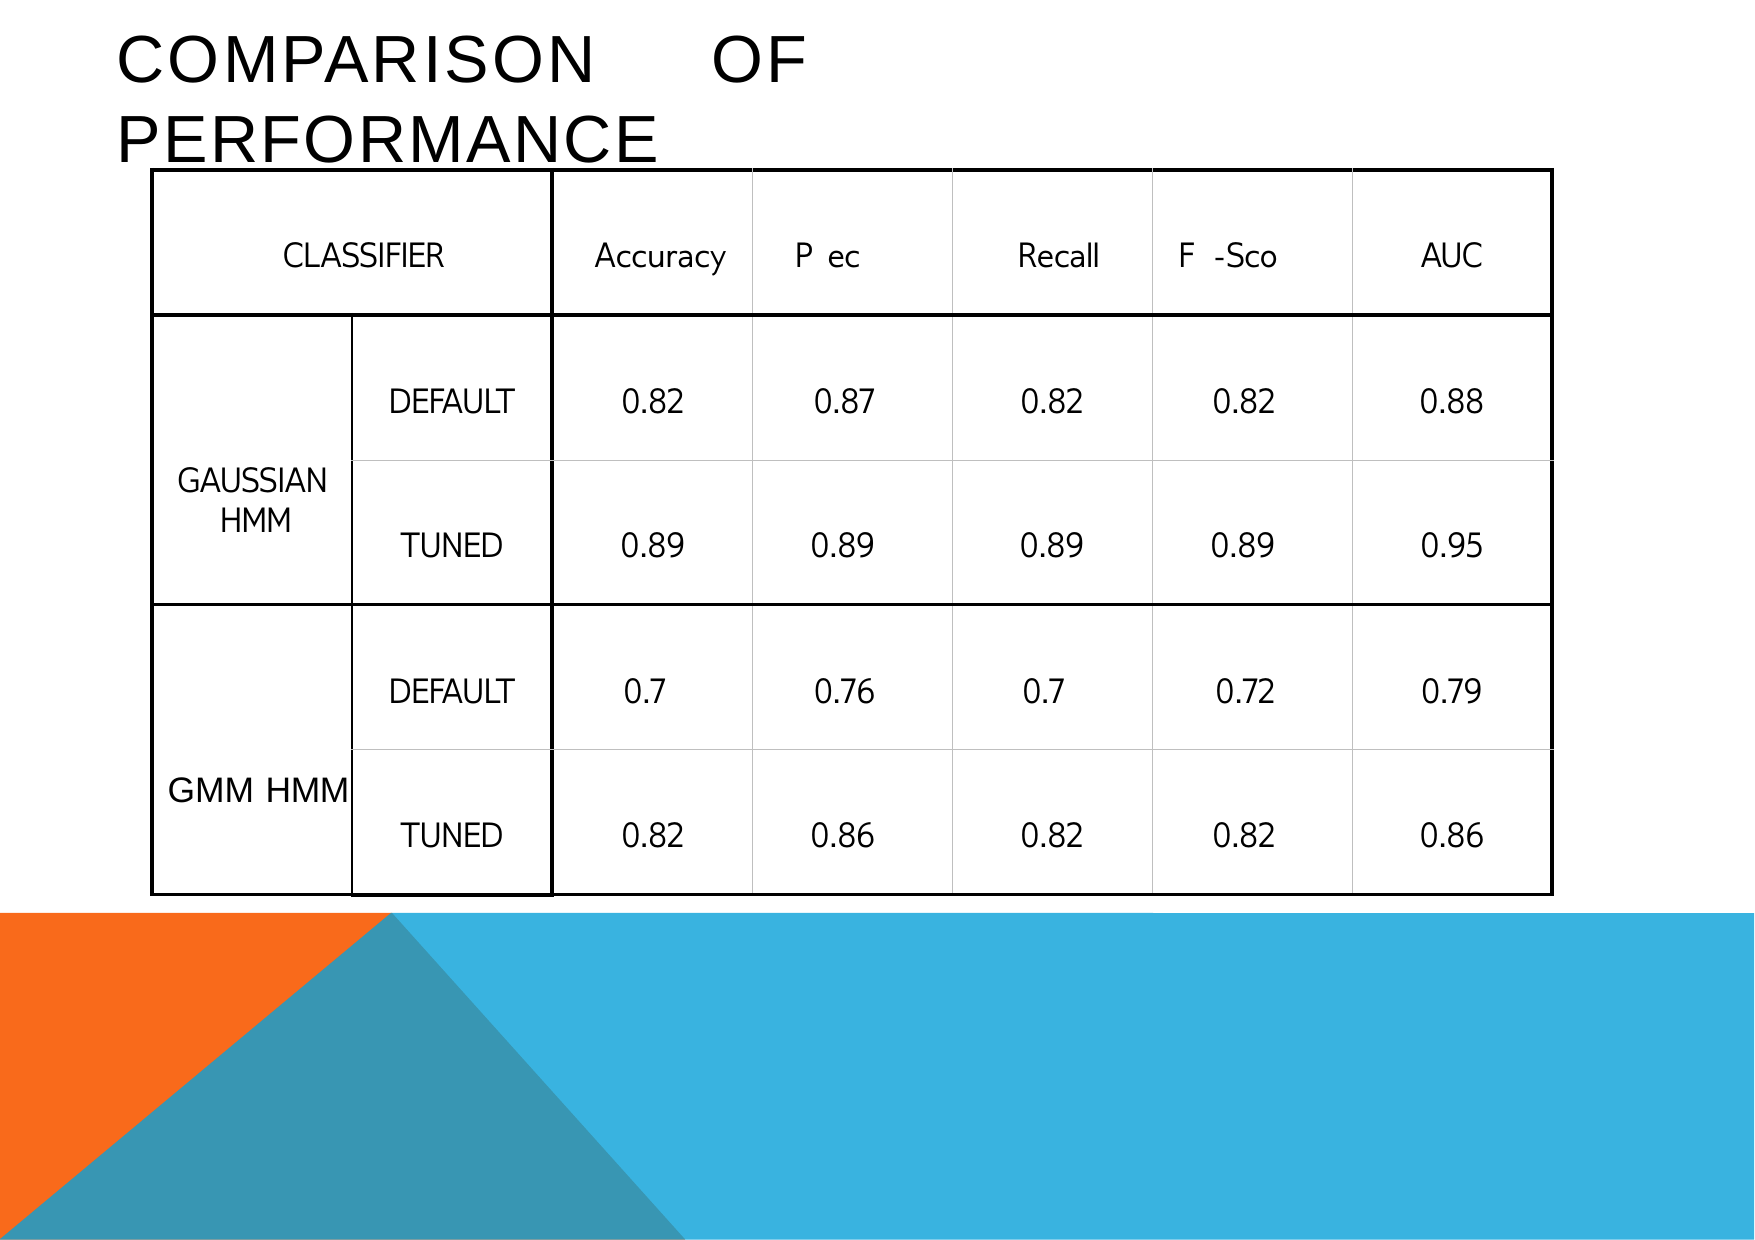

# COMPARISON	OF	PERFORMANCE
| CLASSIFIER |  | Accuracy | P ec | Recall | F -Sco | AUC |
| --- | --- | --- | --- | --- | --- | --- |
| GAUSSIAN HMM | DEFAULT | 0.82 | 0.87 | 0.82 | 0.82 | 0.88 |
|  | TUNED | 0.89 | 0.89 | 0.89 | 0.89 | 0.95 |
| GMM HMM | DEFAULT | 0.7 | 0.76 | 0.7 | 0.72 | 0.79 |
|  | TUNED | 0.82 | 0.86 | 0.82 | 0.82 | 0.86 |